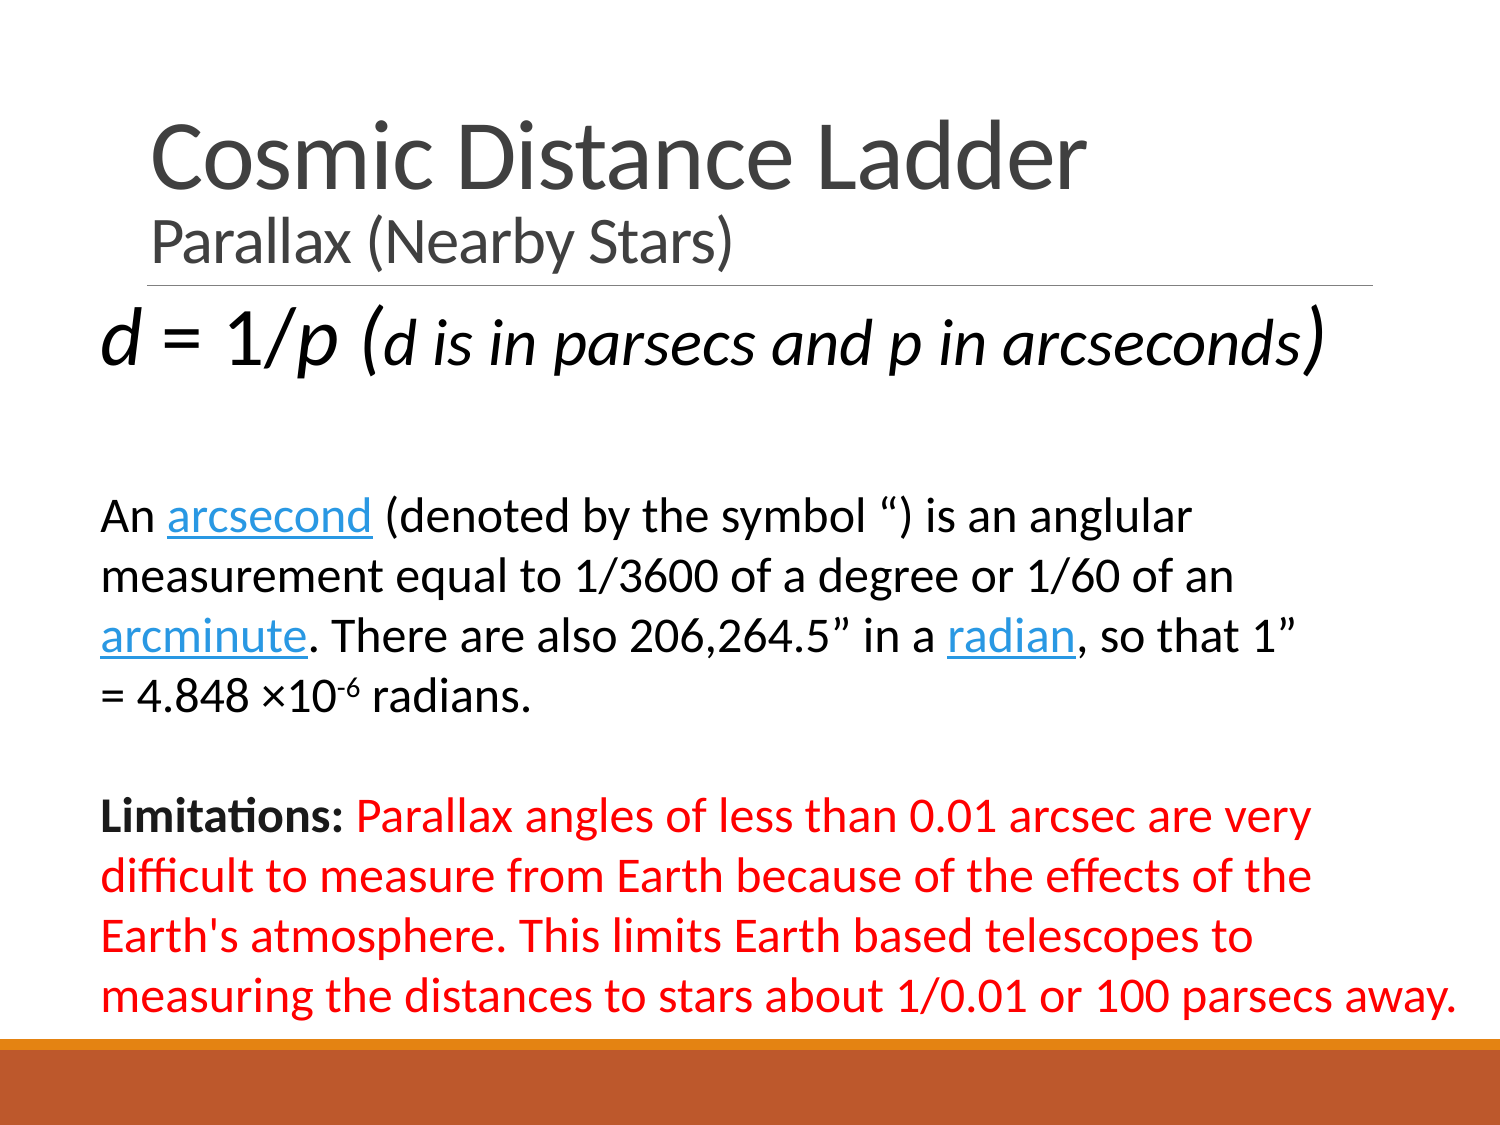

# Cosmic Distance Ladder Parallax (Nearby Stars)
d = 1/p (d is in parsecs and p in arcseconds)

An arcsecond (denoted by the symbol “) is an anglular
measurement equal to 1/3600 of a degree or 1/60 of an
arcminute. There are also 206,264.5” in a radian, so that 1”
= 4.848 ×10-6 radians.

Limitations: Parallax angles of less than 0.01 arcsec are very
difficult to measure from Earth because of the effects of the
Earth's atmosphere. This limits Earth based telescopes to
measuring the distances to stars about 1/0.01 or 100 parsecs away.